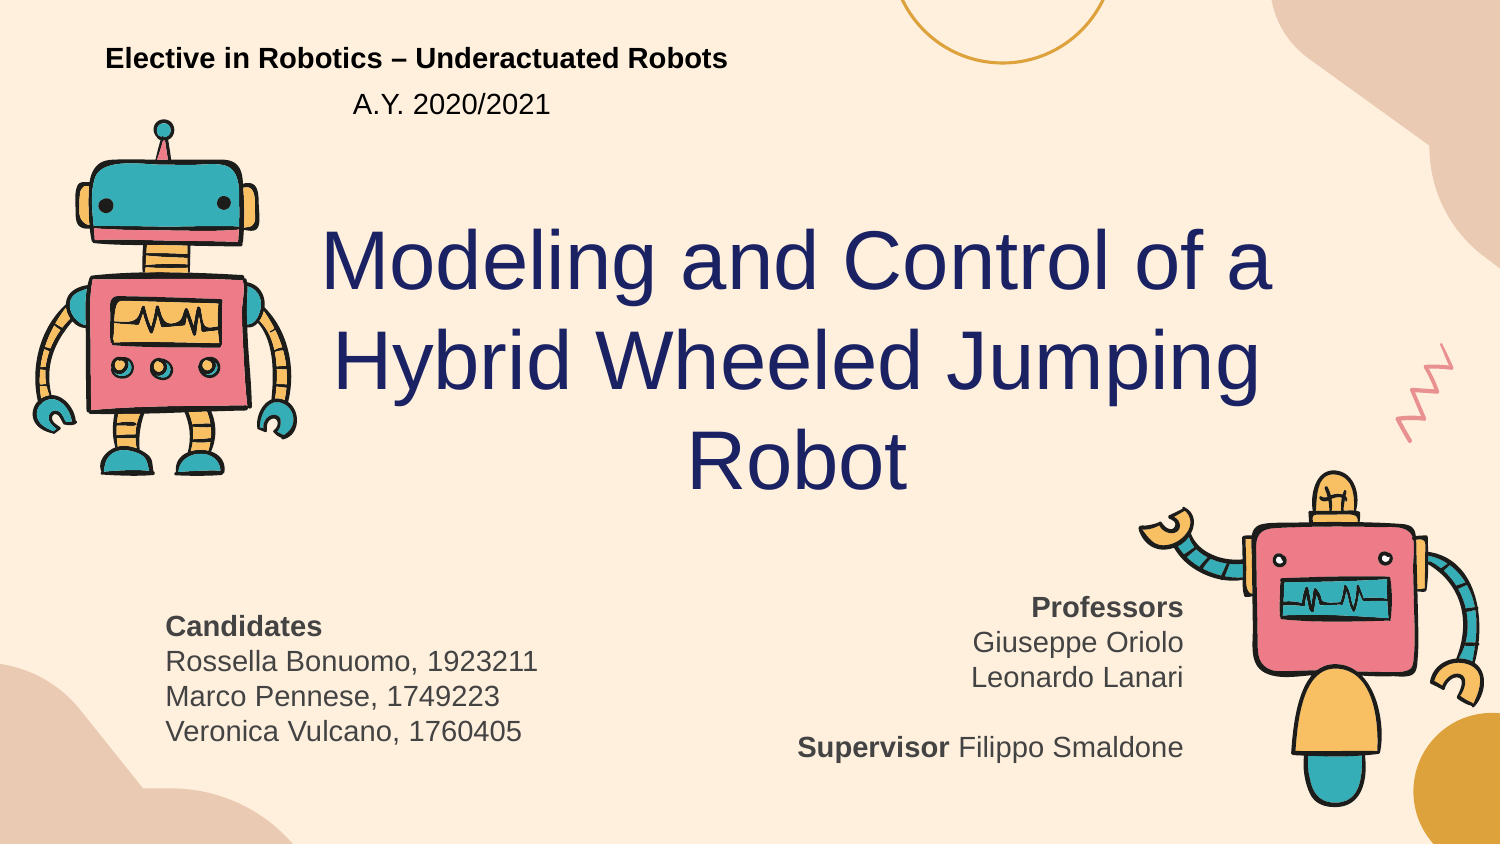

Elective in Robotics – Underactuated Robots
A.Y. 2020/2021

# Modeling and Control of a Hybrid Wheeled Jumping Robot

Professors
Giuseppe Oriolo
Leonardo Lanari

Supervisor Filippo Smaldone
Candidates
Rossella Bonuomo, 1923211
Marco Pennese, 1749223
Veronica Vulcano, 1760405